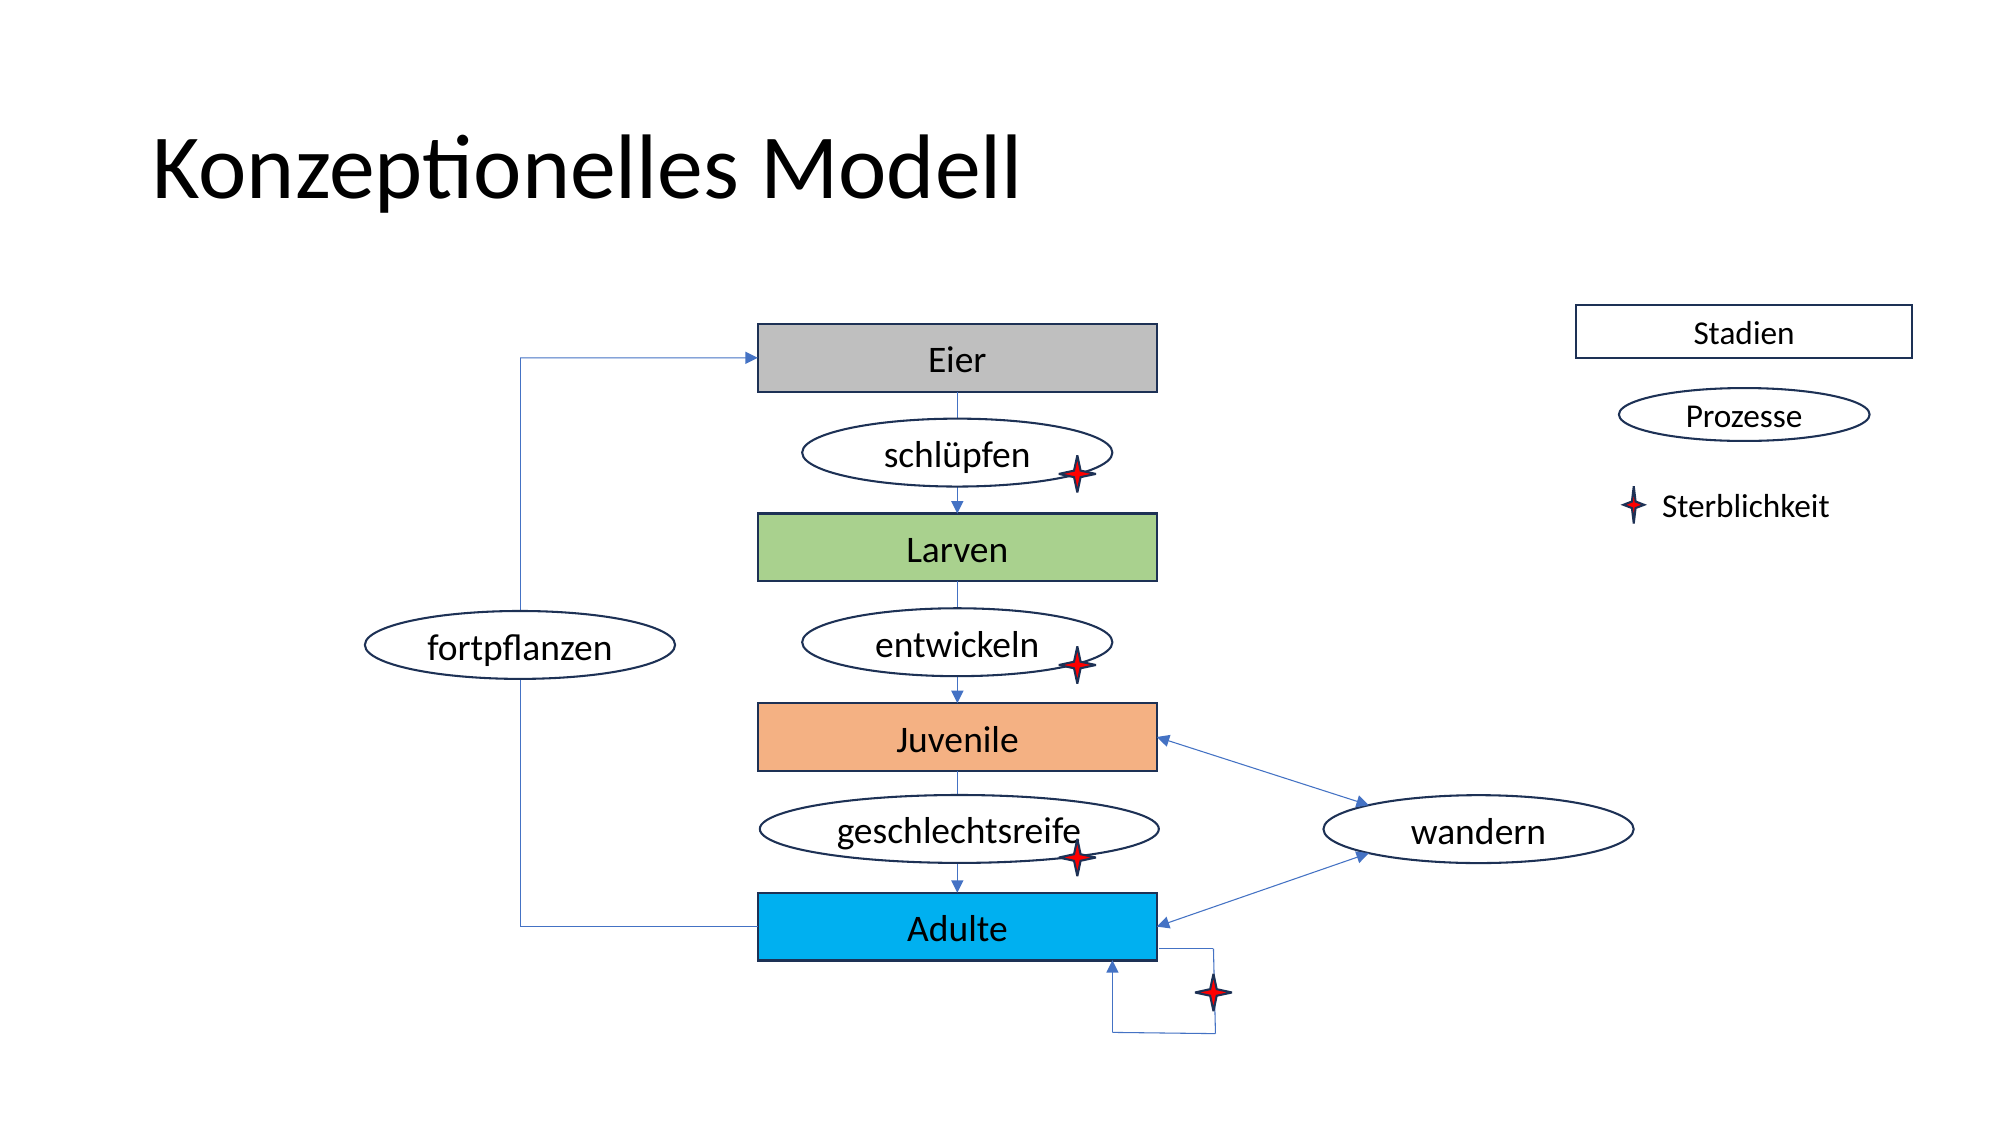

# Konzeptionelles Modell
Stadien
Eier
Prozesse
schlüpfen

Sterblichkeit

Larven
entwickeln
fortpflanzen

Juvenile
geschlechtsreife
wandern

Adulte